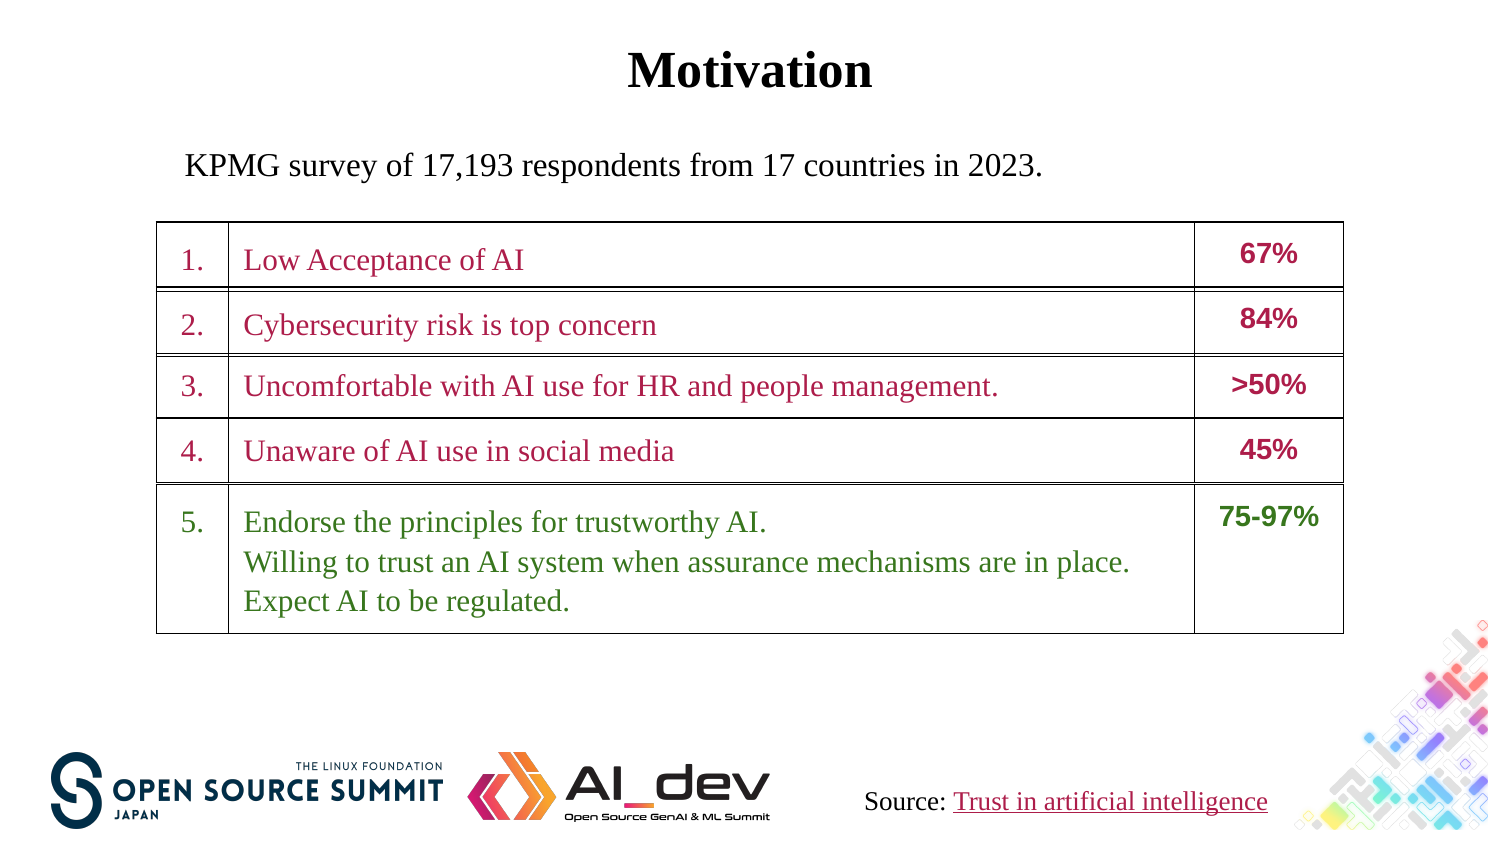

# Motivation
KPMG survey of 17,193 respondents from 17 countries in 2023.
| 1. | Low Acceptance of AI | 67% |
| --- | --- | --- |
| 2. | Cybersecurity risk is top concern | 84% |
| --- | --- | --- |
| 3. | Uncomfortable with AI use for HR and people management. | >50% |
| --- | --- | --- |
| 4. | Unaware of AI use in social media | 45% |
| --- | --- | --- |
| 5. | Endorse the principles for trustworthy AI. Willing to trust an AI system when assurance mechanisms are in place. Expect AI to be regulated. | 75-97% |
| --- | --- | --- |
Source: Trust in artificial intelligence